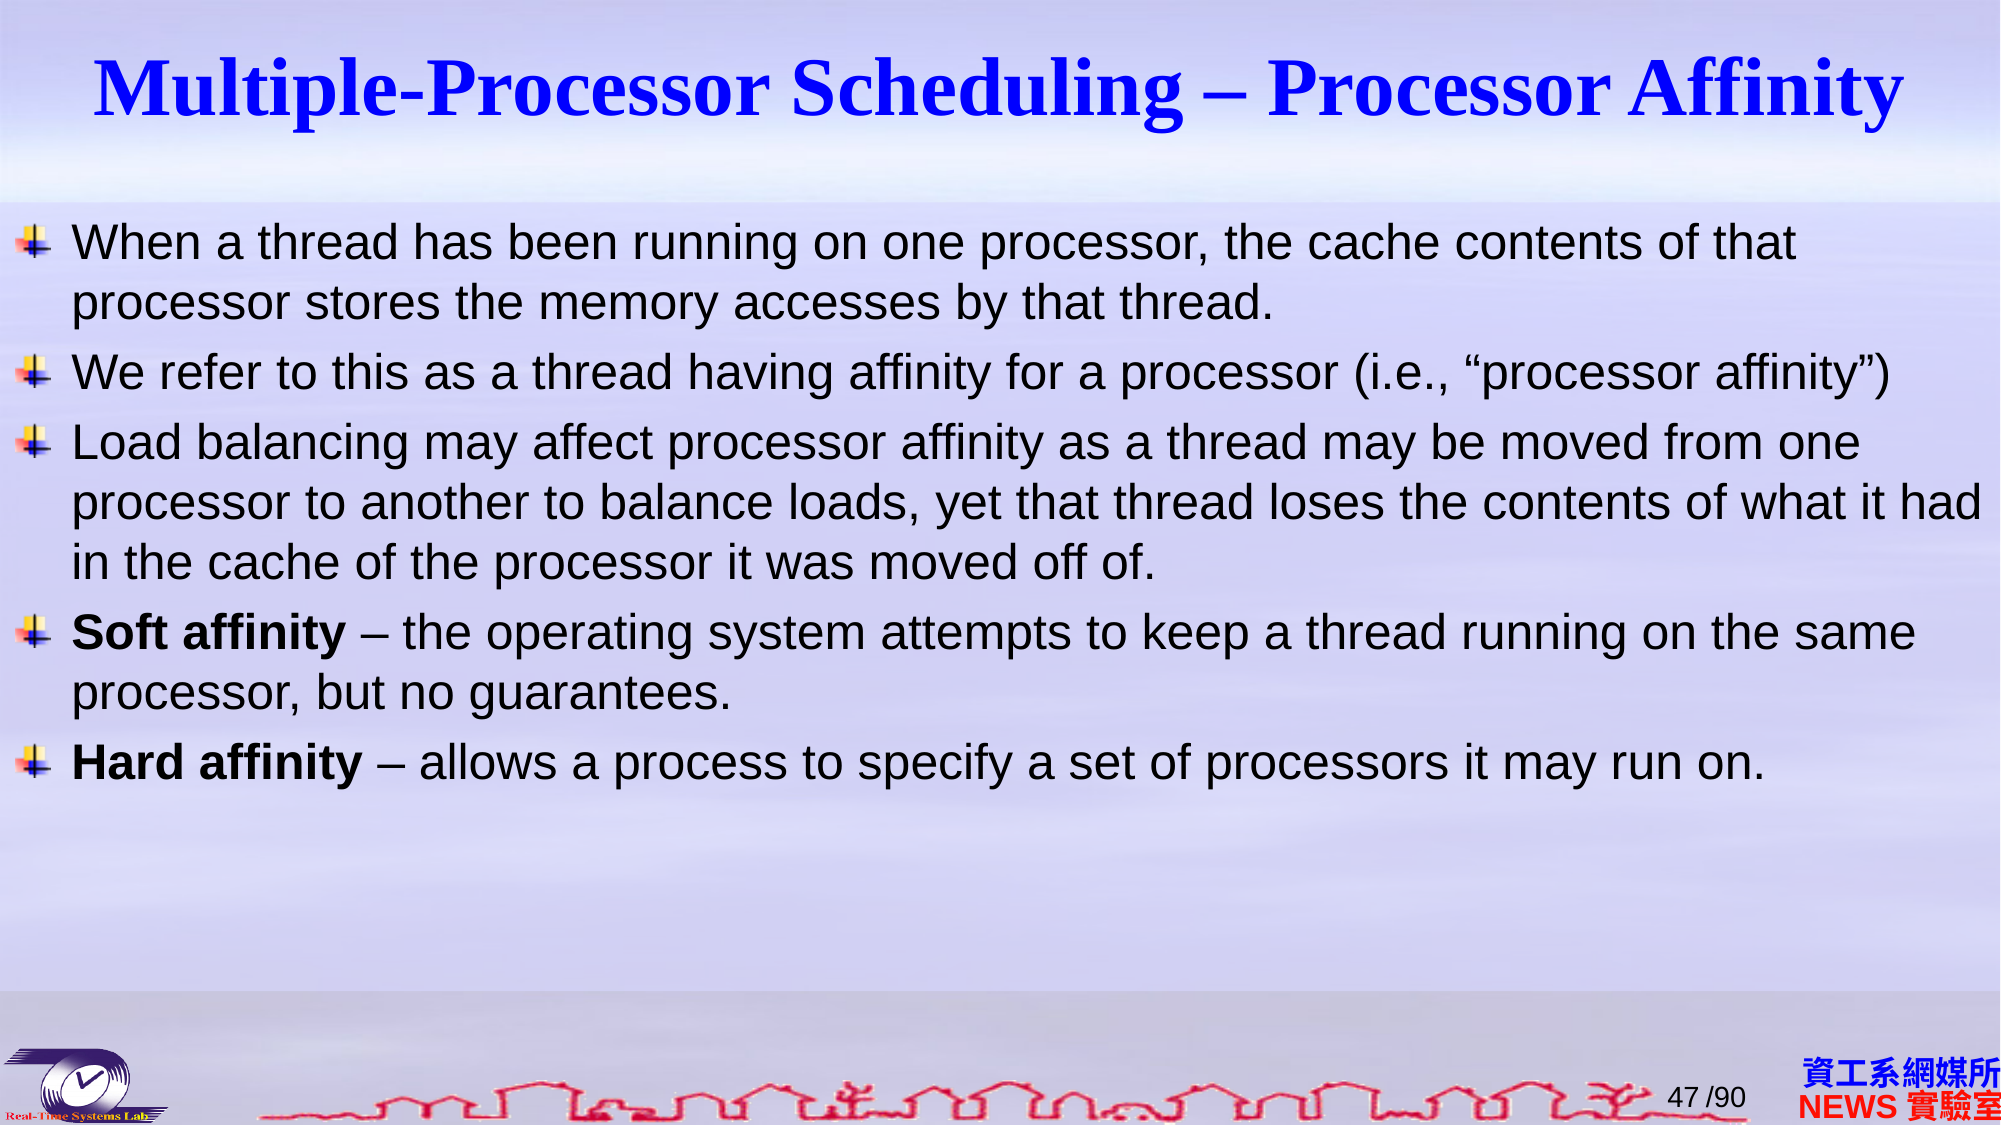

# Multiple-Processor Scheduling – Processor Affinity
When a thread has been running on one processor, the cache contents of that processor stores the memory accesses by that thread.
We refer to this as a thread having affinity for a processor (i.e., “processor affinity”)
Load balancing may affect processor affinity as a thread may be moved from one processor to another to balance loads, yet that thread loses the contents of what it had in the cache of the processor it was moved off of.
Soft affinity – the operating system attempts to keep a thread running on the same processor, but no guarantees.
Hard affinity – allows a process to specify a set of processors it may run on.

47
/90